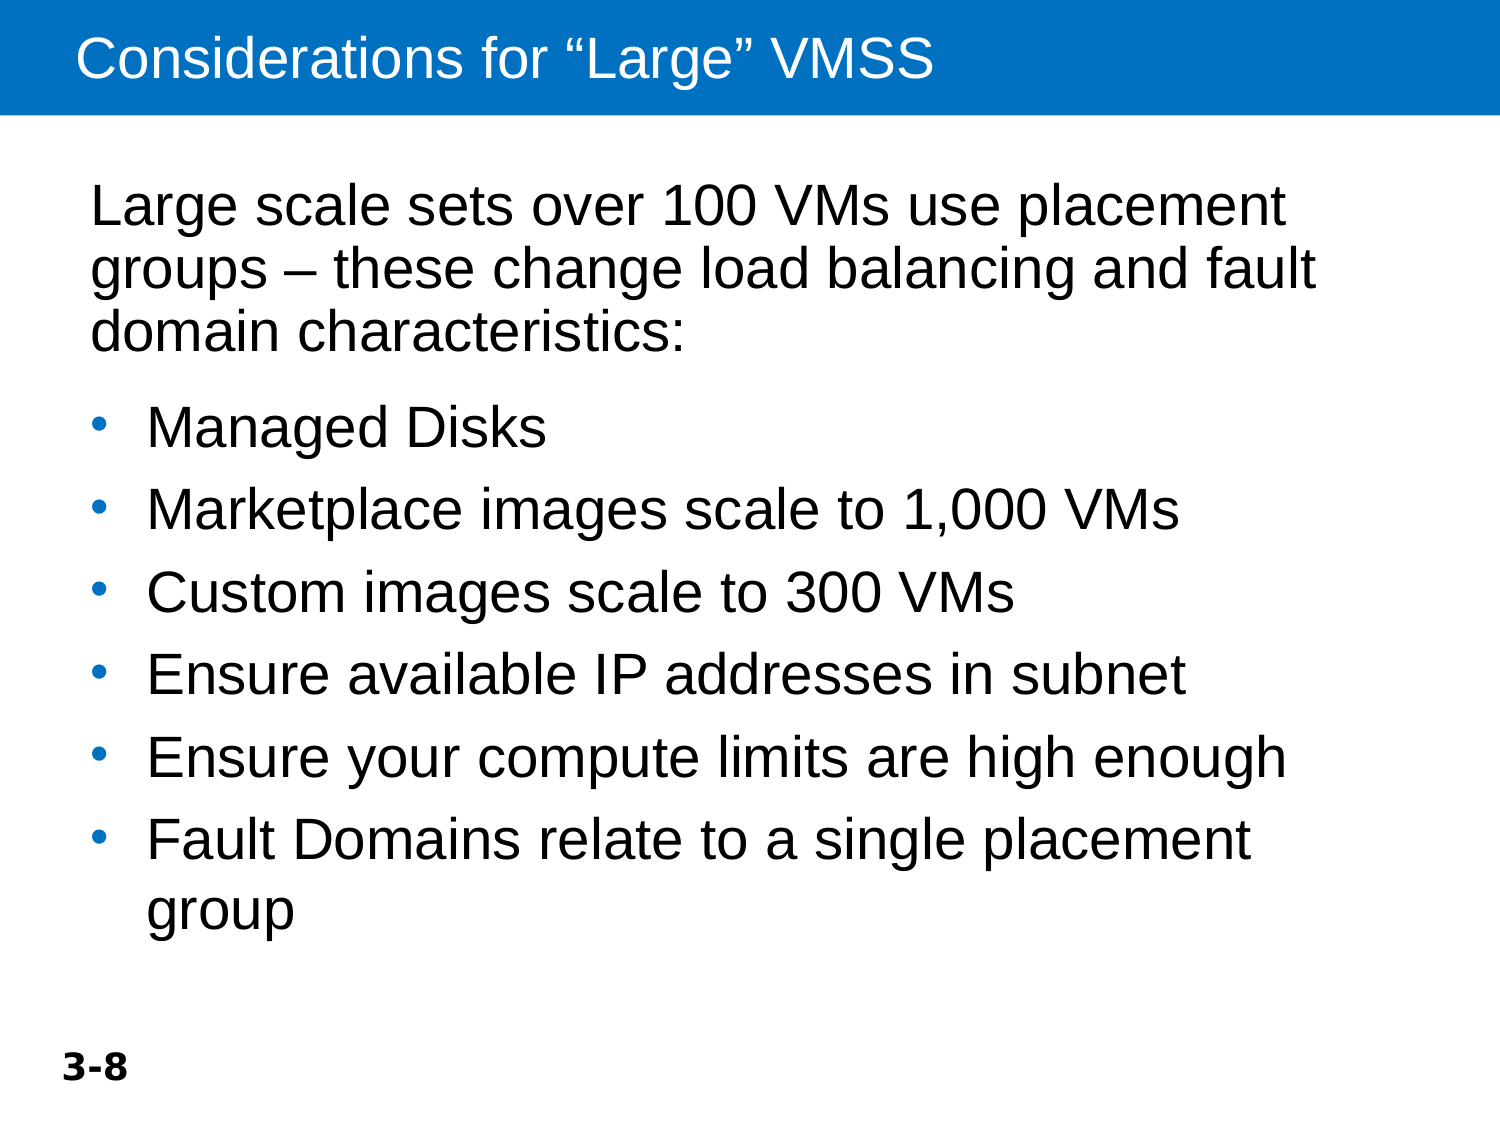

# Considerations for “Large” VMSS
Large scale sets over 100 VMs use placement groups – these change load balancing and fault domain characteristics:
Managed Disks
Marketplace images scale to 1,000 VMs
Custom images scale to 300 VMs
Ensure available IP addresses in subnet
Ensure your compute limits are high enough
Fault Domains relate to a single placement group

3-8